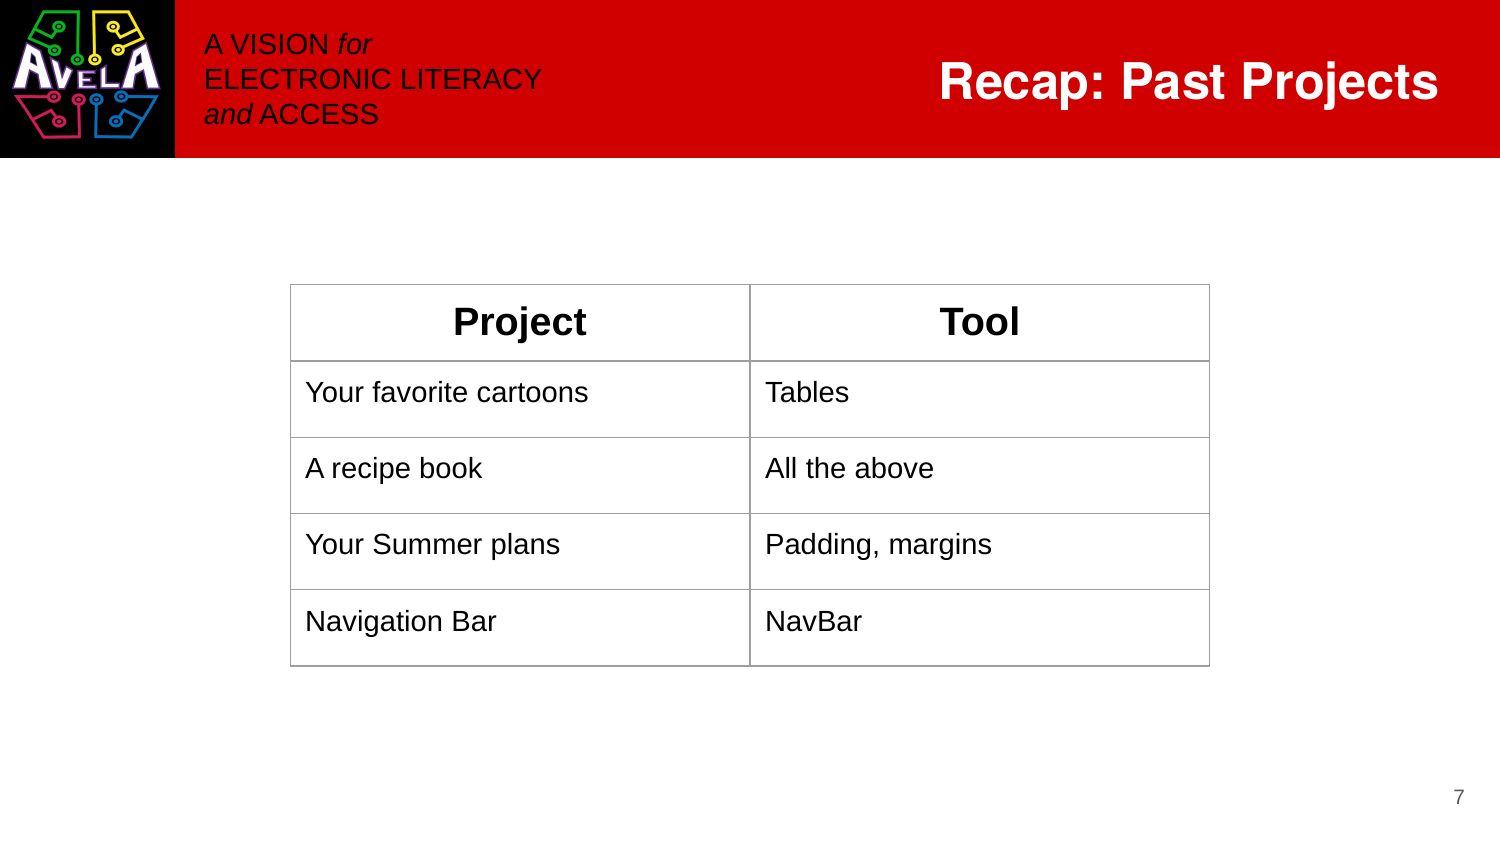

# Recap: Past Projects
| Project | Tool |
| --- | --- |
| Your favorite cartoons | Tables |
| A recipe book | All the above |
| Your Summer plans | Padding, margins |
| Navigation Bar | NavBar |
7